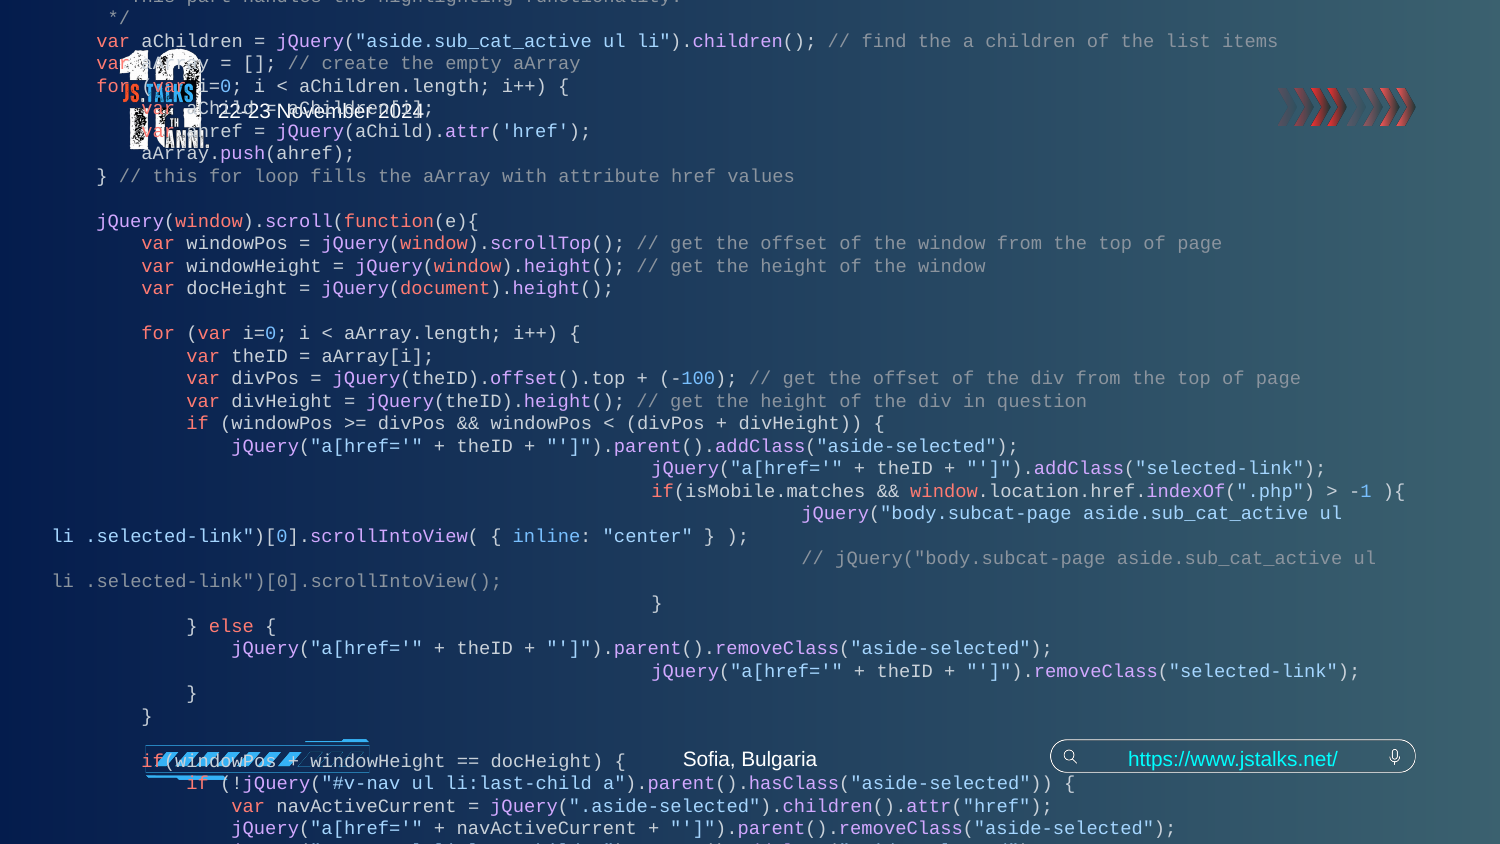

jQuery(document).ready(function(){
	/**
     * This part handles the highlighting functionality.
     */
    var aChildren = jQuery("aside.sub_cat_active ul li").children(); // find the a children of the list items
    var aArray = []; // create the empty aArray
    for (var i=0; i < aChildren.length; i++) {
        var aChild = aChildren[i];
        var ahref = jQuery(aChild).attr('href');
        aArray.push(ahref);
    } // this for loop fills the aArray with attribute href values

    jQuery(window).scroll(function(e){
        var windowPos = jQuery(window).scrollTop(); // get the offset of the window from the top of page
        var windowHeight = jQuery(window).height(); // get the height of the window
        var docHeight = jQuery(document).height();

        for (var i=0; i < aArray.length; i++) {
            var theID = aArray[i];
            var divPos = jQuery(theID).offset().top + (-100); // get the offset of the div from the top of page
            var divHeight = jQuery(theID).height(); // get the height of the div in question
            if (windowPos >= divPos && windowPos < (divPos + divHeight)) {
                jQuery("a[href='" + theID + "']").parent().addClass("aside-selected");
				jQuery("a[href='" + theID + "']").addClass("selected-link");
				if(isMobile.matches && window.location.href.indexOf(".php") > -1 ){
					jQuery("body.subcat-page aside.sub_cat_active ul li .selected-link")[0].scrollIntoView( { inline: "center" } );
					// jQuery("body.subcat-page aside.sub_cat_active ul li .selected-link")[0].scrollIntoView();
				}
            } else {
                jQuery("a[href='" + theID + "']").parent().removeClass("aside-selected");
				jQuery("a[href='" + theID + "']").removeClass("selected-link");
            }
        }

        if(windowPos + windowHeight == docHeight) {
            if (!jQuery("#v-nav ul li:last-child a").parent().hasClass("aside-selected")) {
                var navActiveCurrent = jQuery(".aside-selected").children().attr("href");
                jQuery("a[href='" + navActiveCurrent + "']").parent().removeClass("aside-selected");
                jQuery("#v-nav ul li:last-child a").parent().addClass("aside-selected");
            }
        }

    });

});

22-23 November 2024

Sofia, Bulgaria
https://www.jstalks.net/